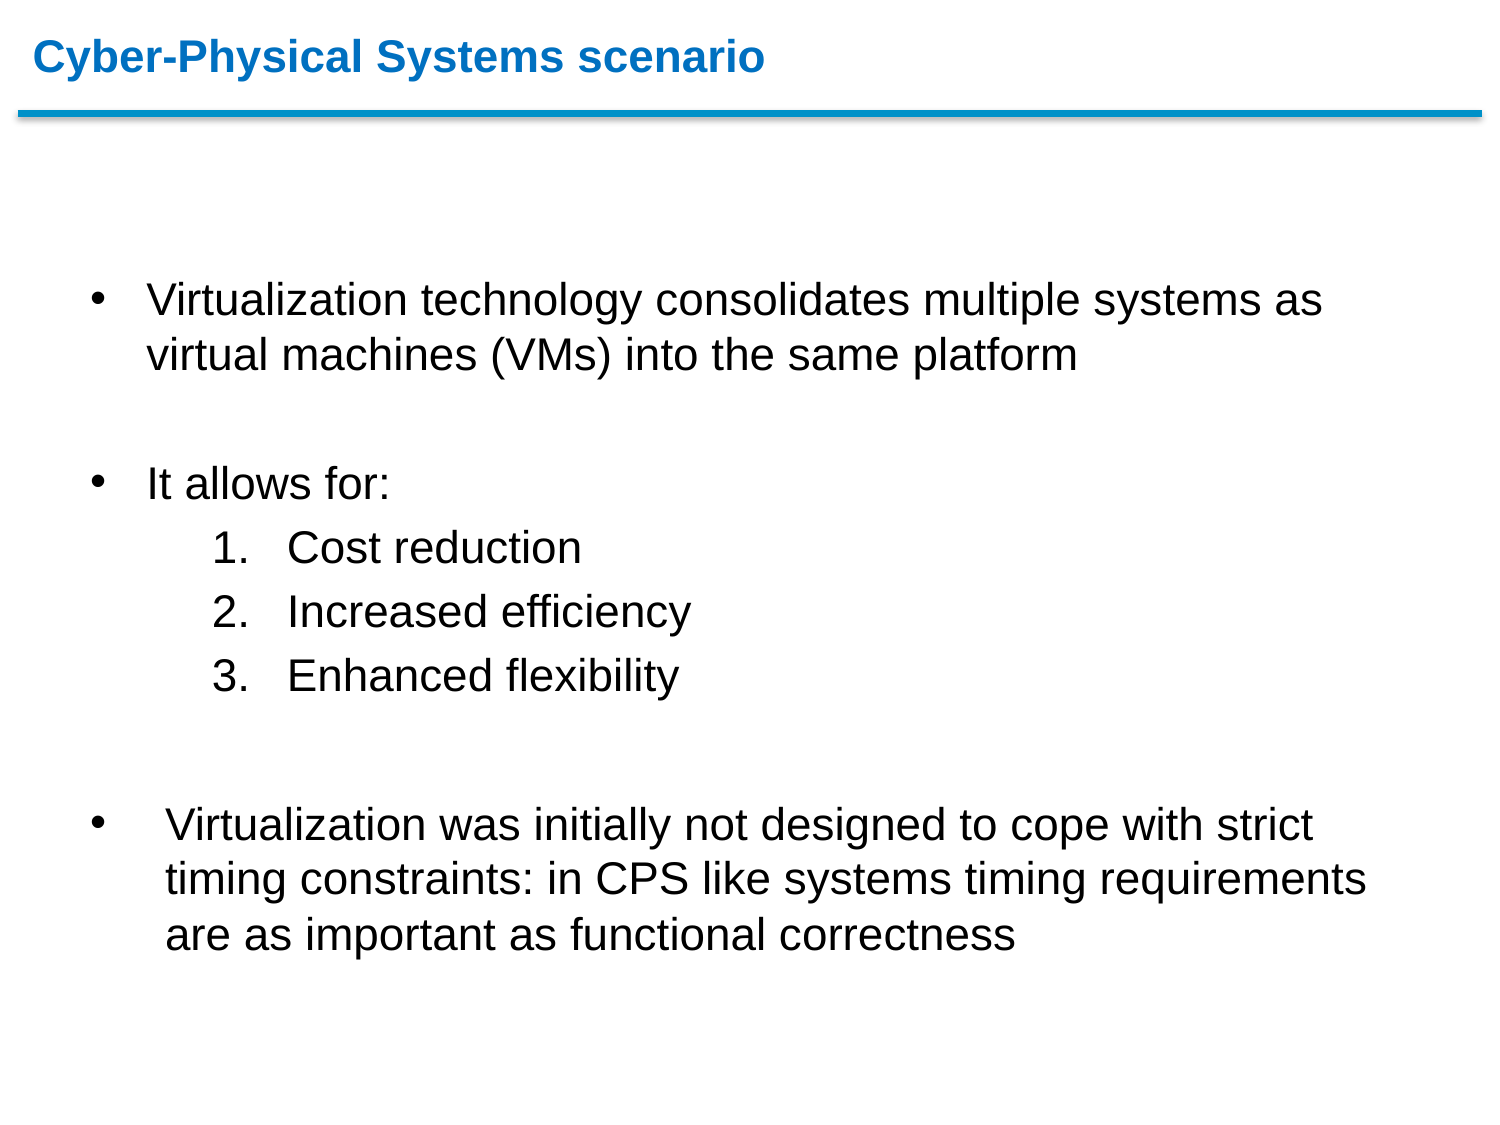

# Cyber-Physical Systems scenario
Virtualization technology consolidates multiple systems as virtual machines (VMs) into the same platform

It allows for:
Cost reduction
Increased efficiency
Enhanced flexibility

Virtualization was initially not designed to cope with strict timing constraints: in CPS like systems timing requirements are as important as functional correctness